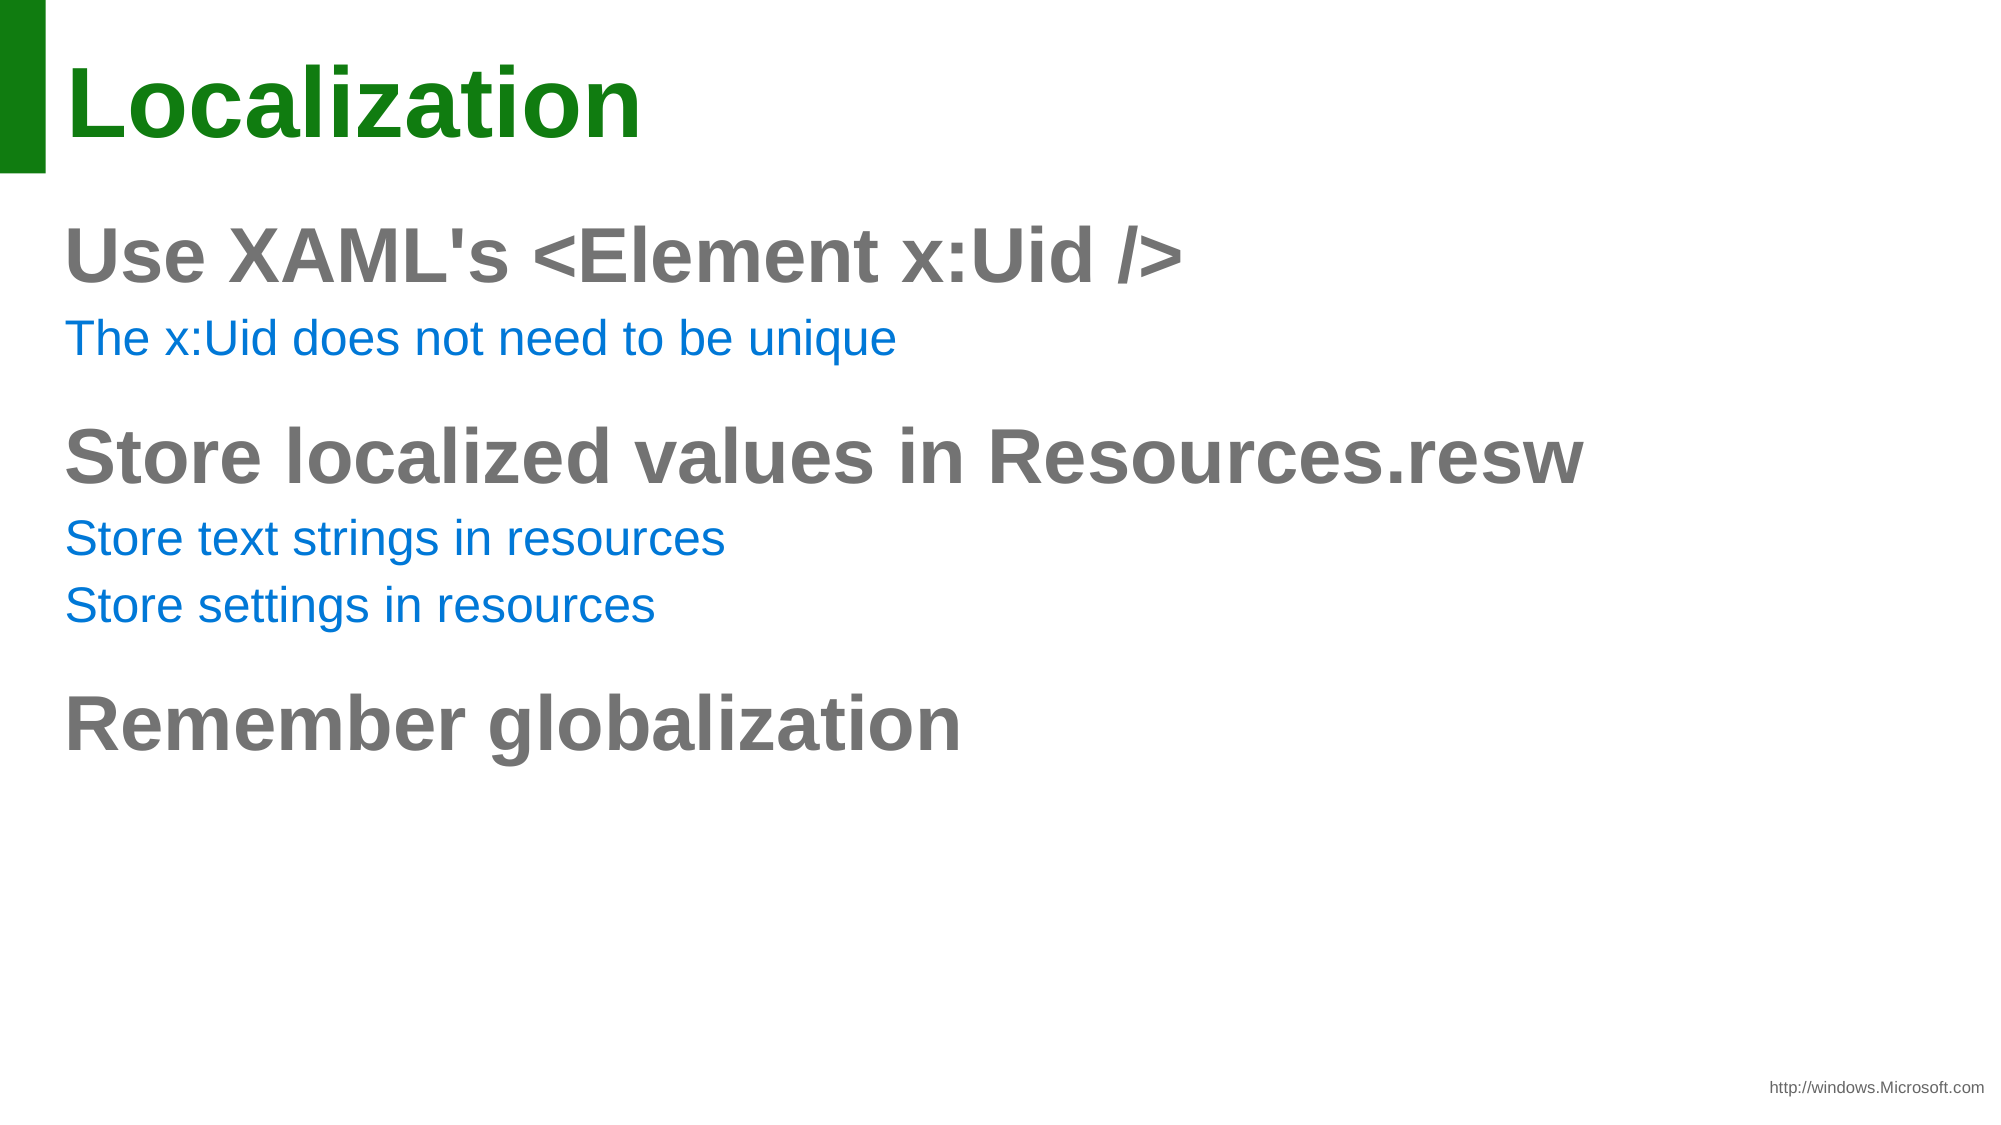

# Localization
Use XAML's <Element x:Uid />
The x:Uid does not need to be unique
Store localized values in Resources.resw
Store text strings in resources
Store settings in resources
Remember globalization